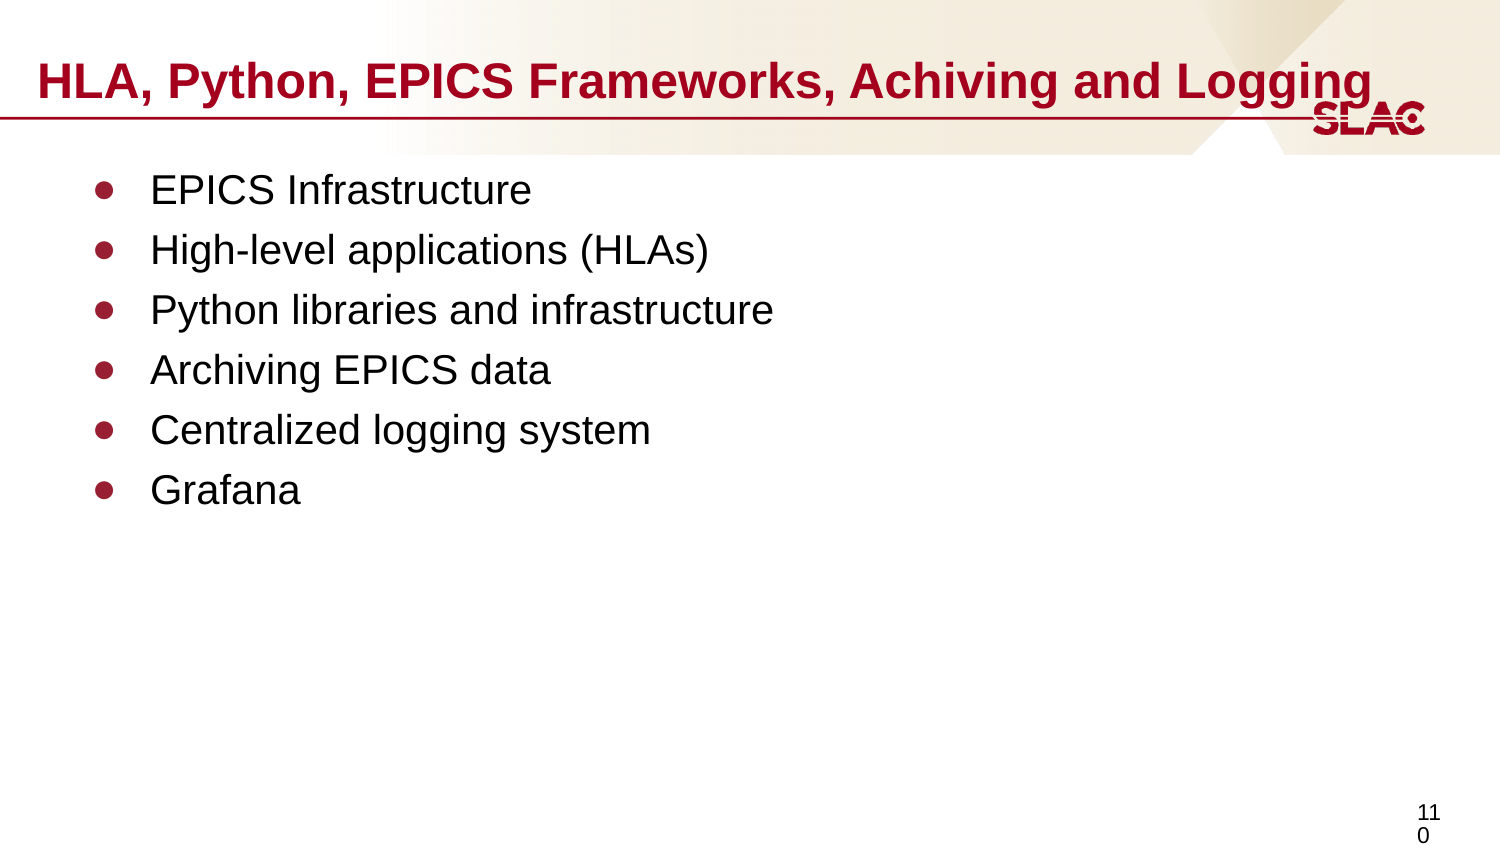

# HLA, Python, EPICS Frameworks, Achiving and Logging
EPICS Infrastructure
High-level applications (HLAs)
Python libraries and infrastructure
Archiving EPICS data
Centralized logging system
Grafana

110